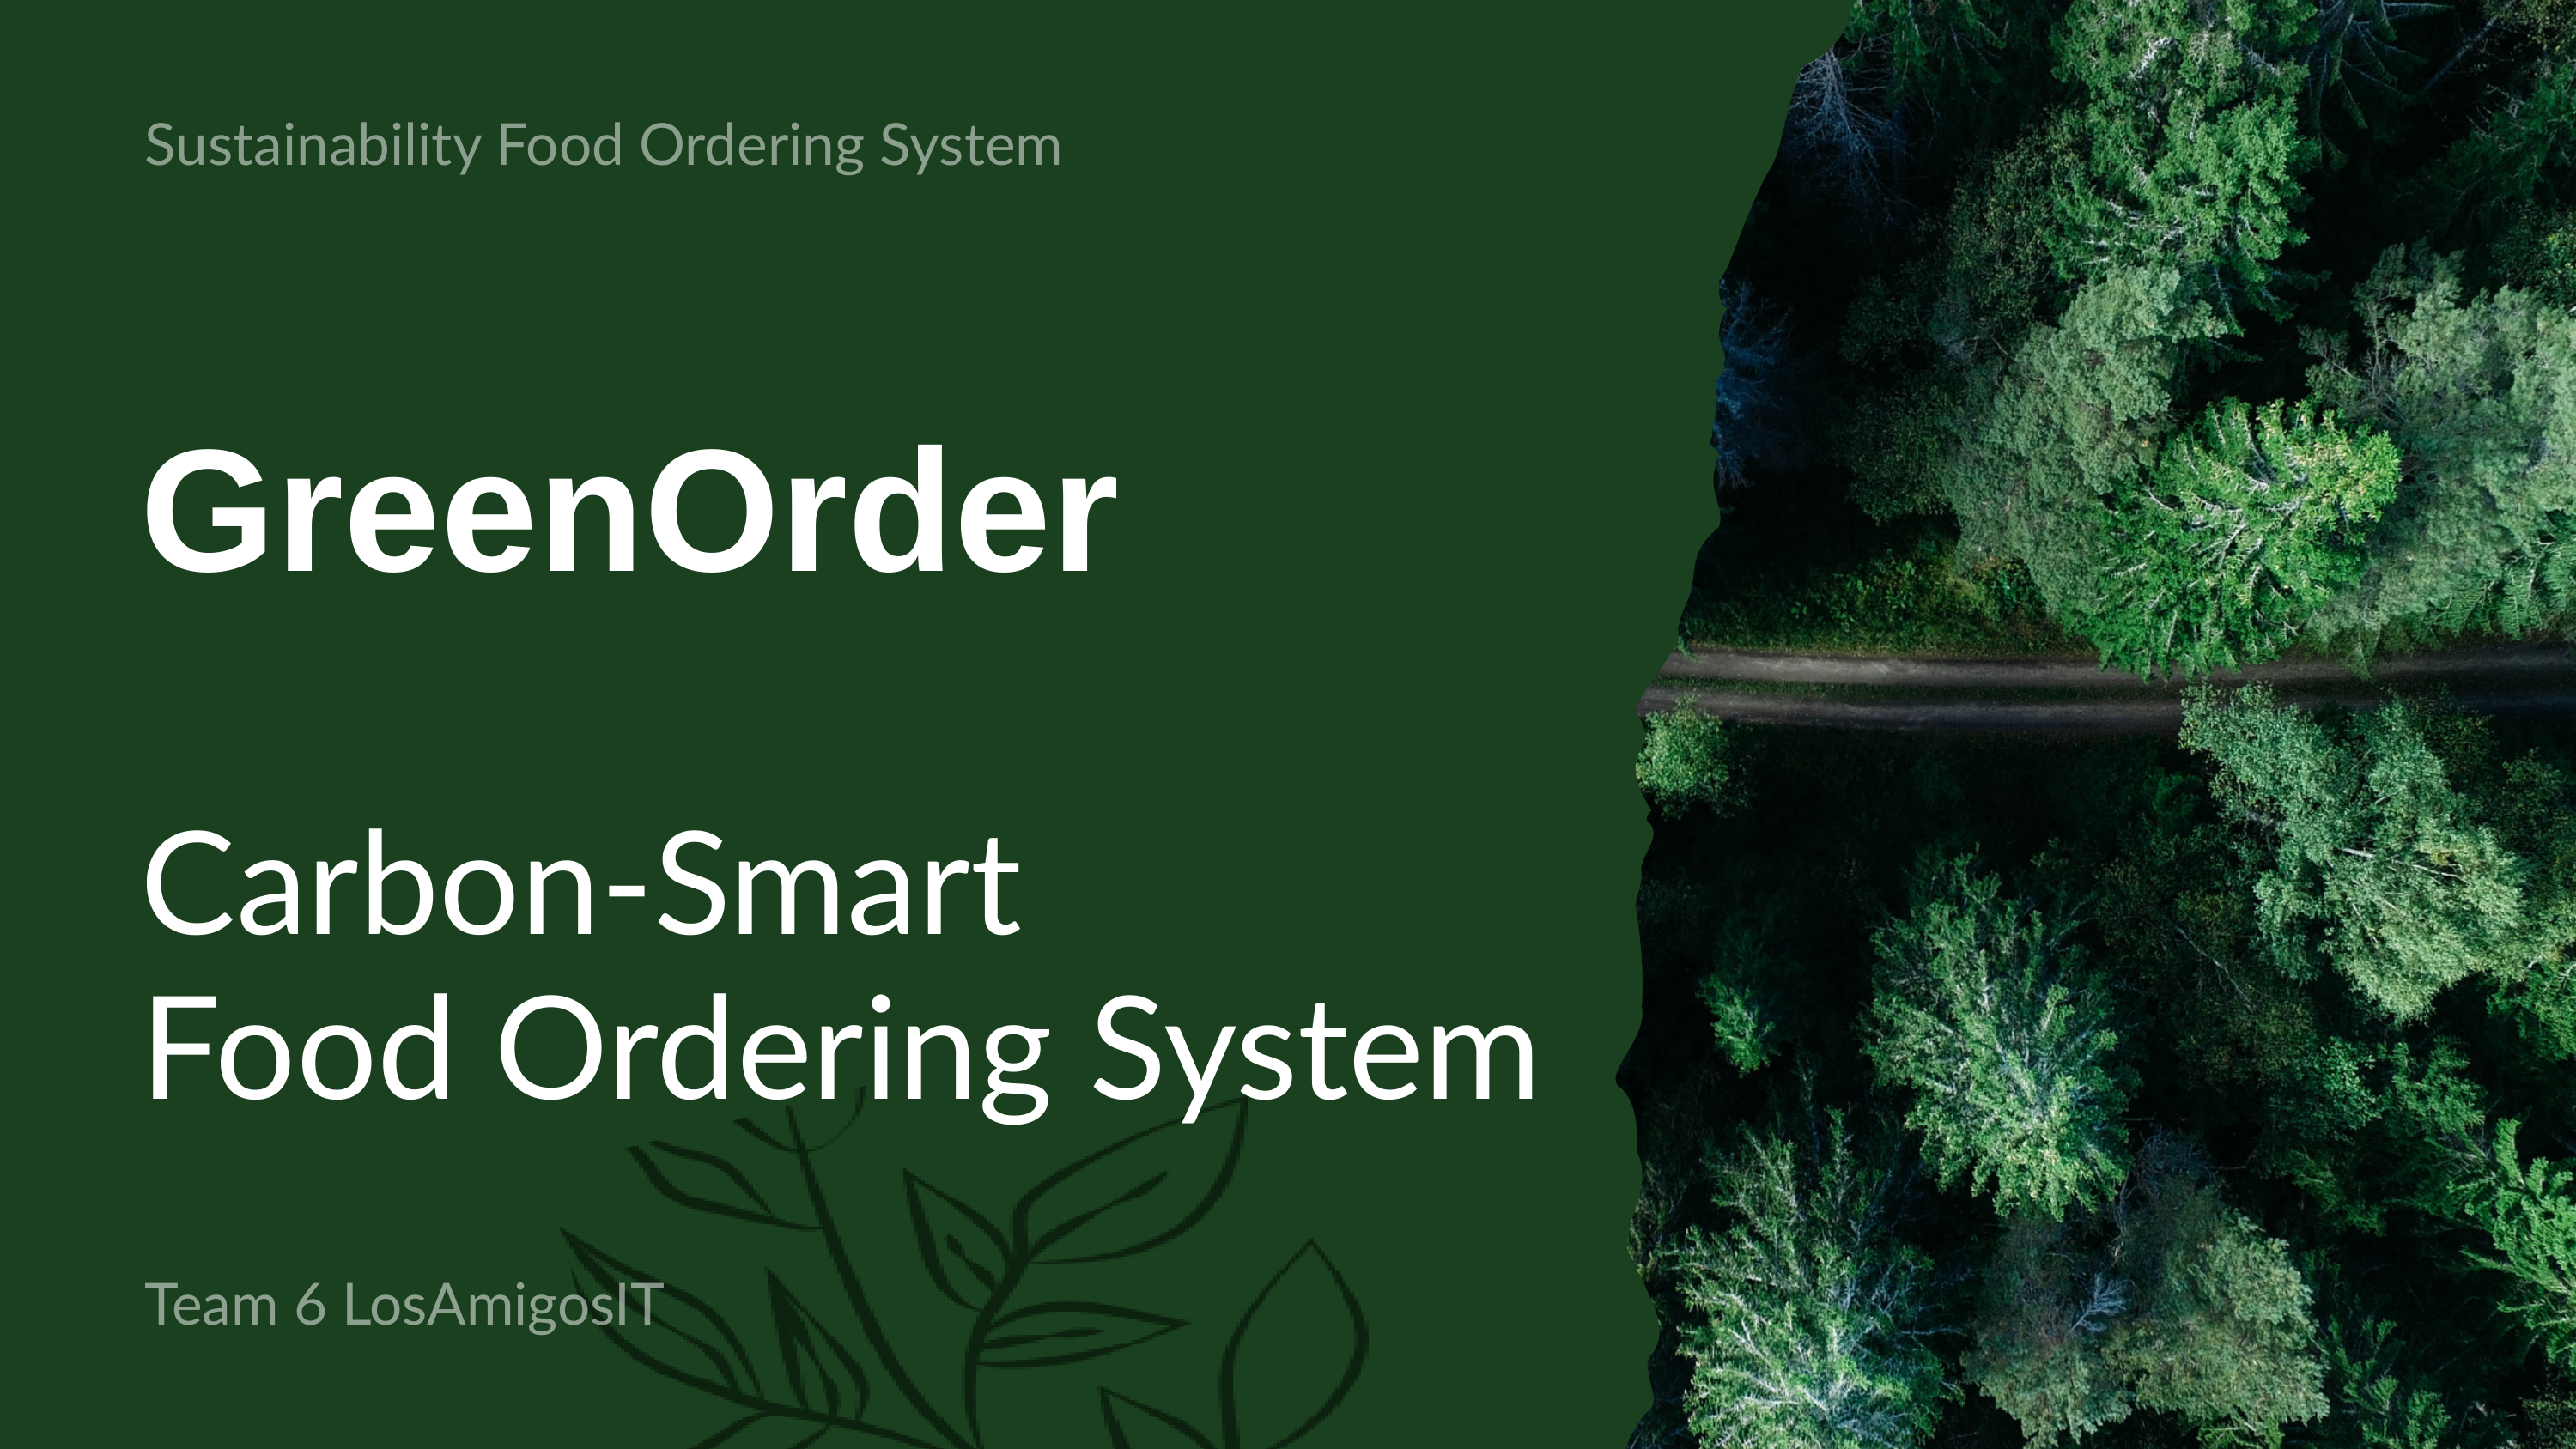

Sustainability Food Ordering System
GreenOrder

Carbon-Smart
Food Ordering System

Team 6 LosAmigosIT